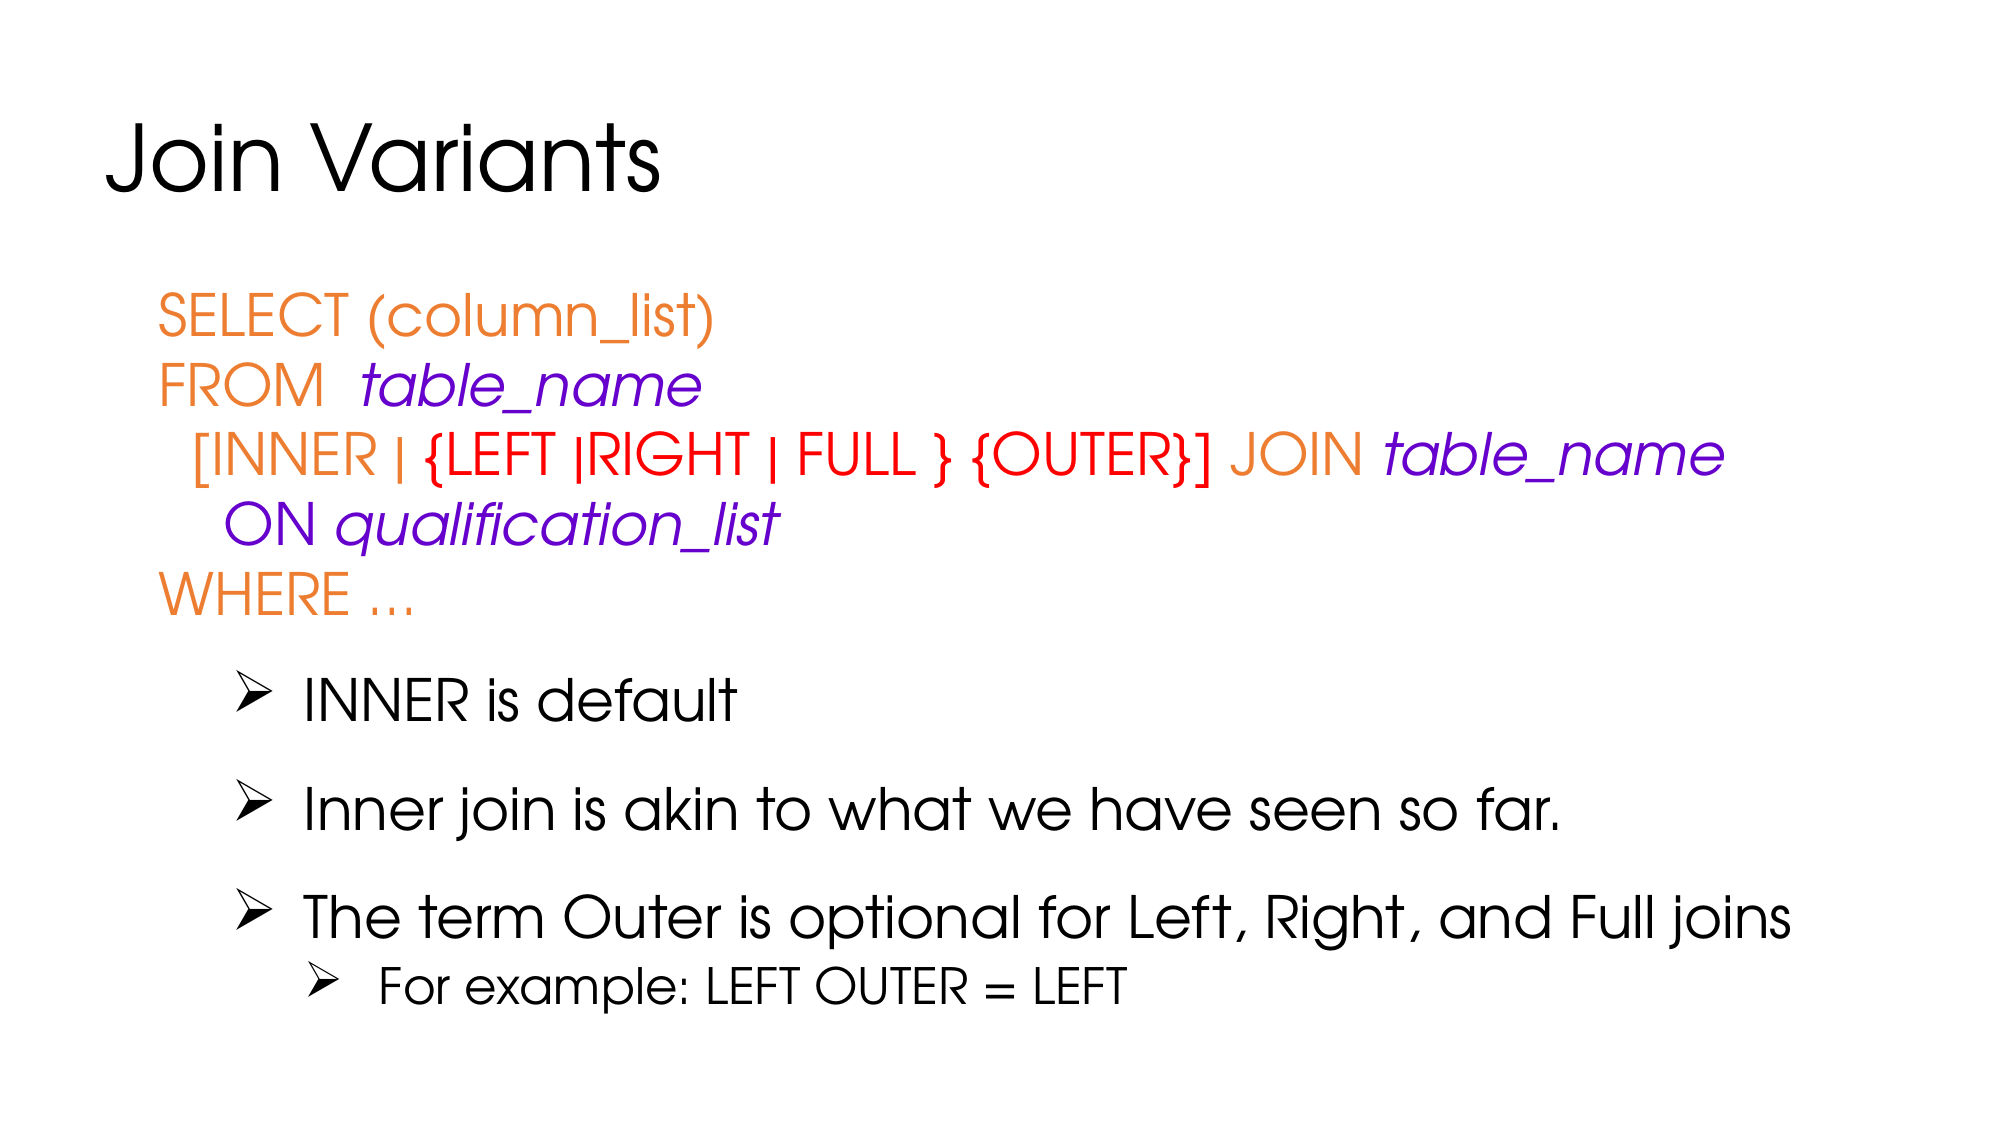

# Join Variants
SELECT (column_list)
FROM  table_name
  [INNER | {LEFT |RIGHT | FULL } {OUTER}] JOIN table_name
    ON qualification_list
WHERE …
INNER is default
Inner join is akin to what we have seen so far.
The term Outer is optional for Left, Right, and Full joins
For example: LEFT OUTER = LEFT